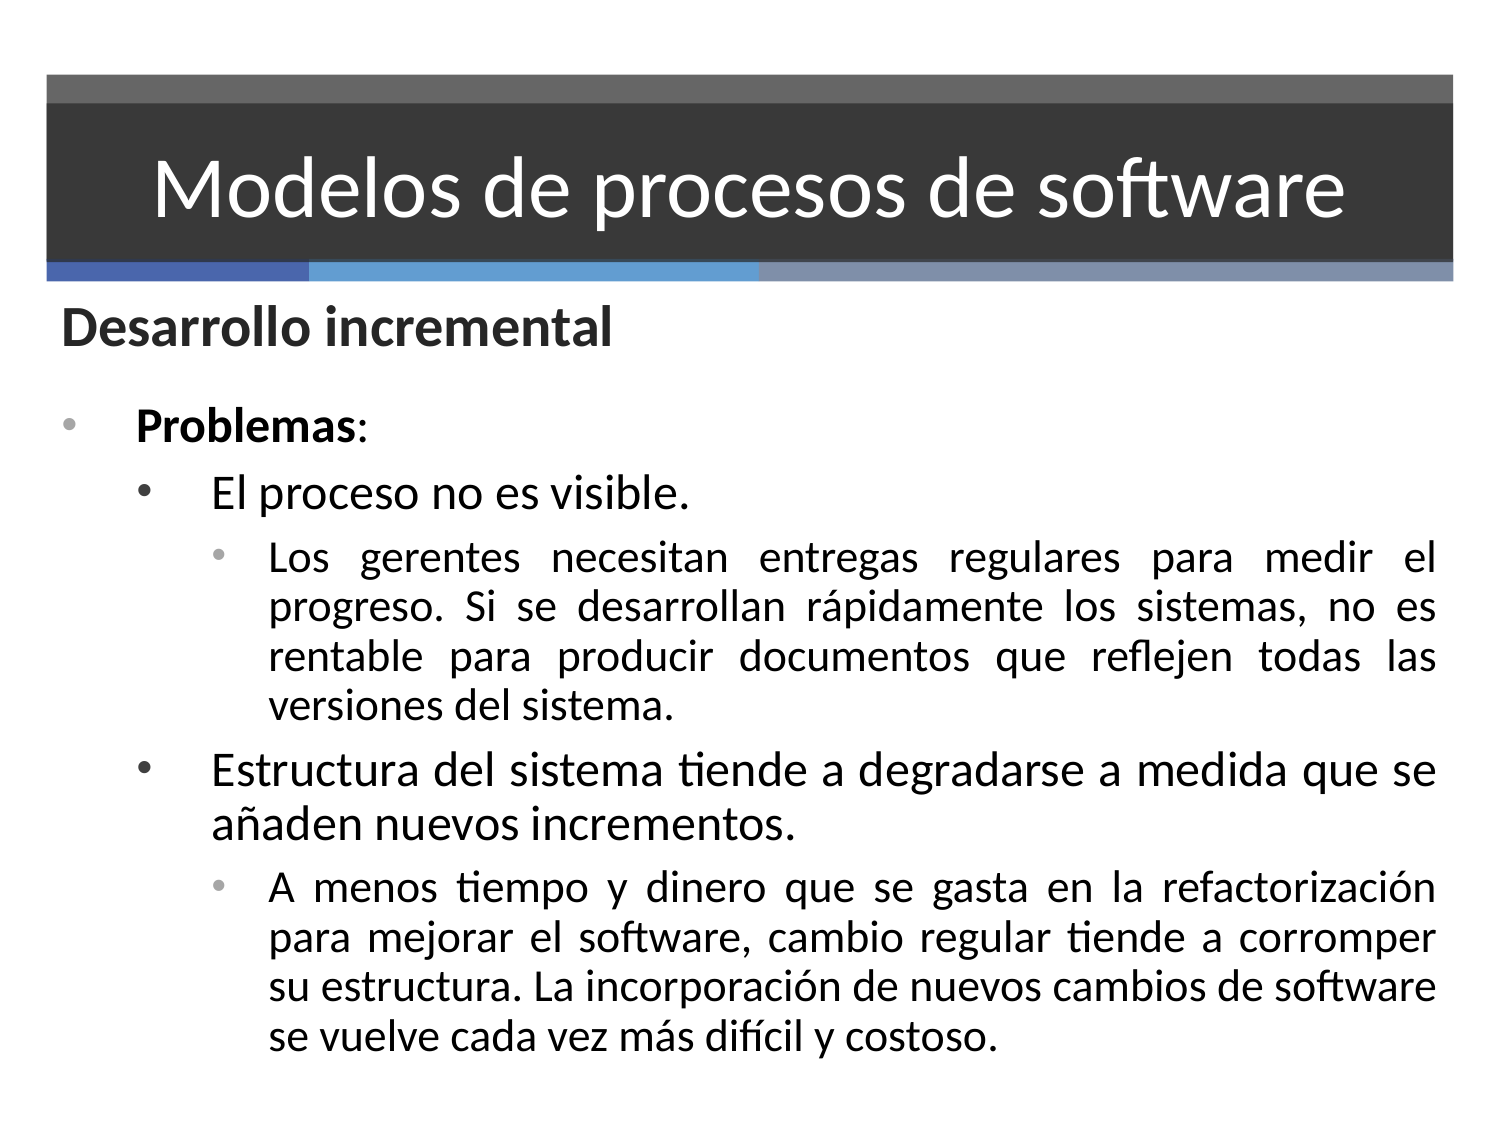

# Modelos de procesos de software
Desarrollo incremental
Problemas:
El proceso no es visible.
Los gerentes necesitan entregas regulares para medir el progreso. Si se desarrollan rápidamente los sistemas, no es rentable para producir documentos que reflejen todas las versiones del sistema.
Estructura del sistema tiende a degradarse a medida que se añaden nuevos incrementos.
A menos tiempo y dinero que se gasta en la refactorización para mejorar el software, cambio regular tiende a corromper su estructura. La incorporación de nuevos cambios de software se vuelve cada vez más difícil y costoso.